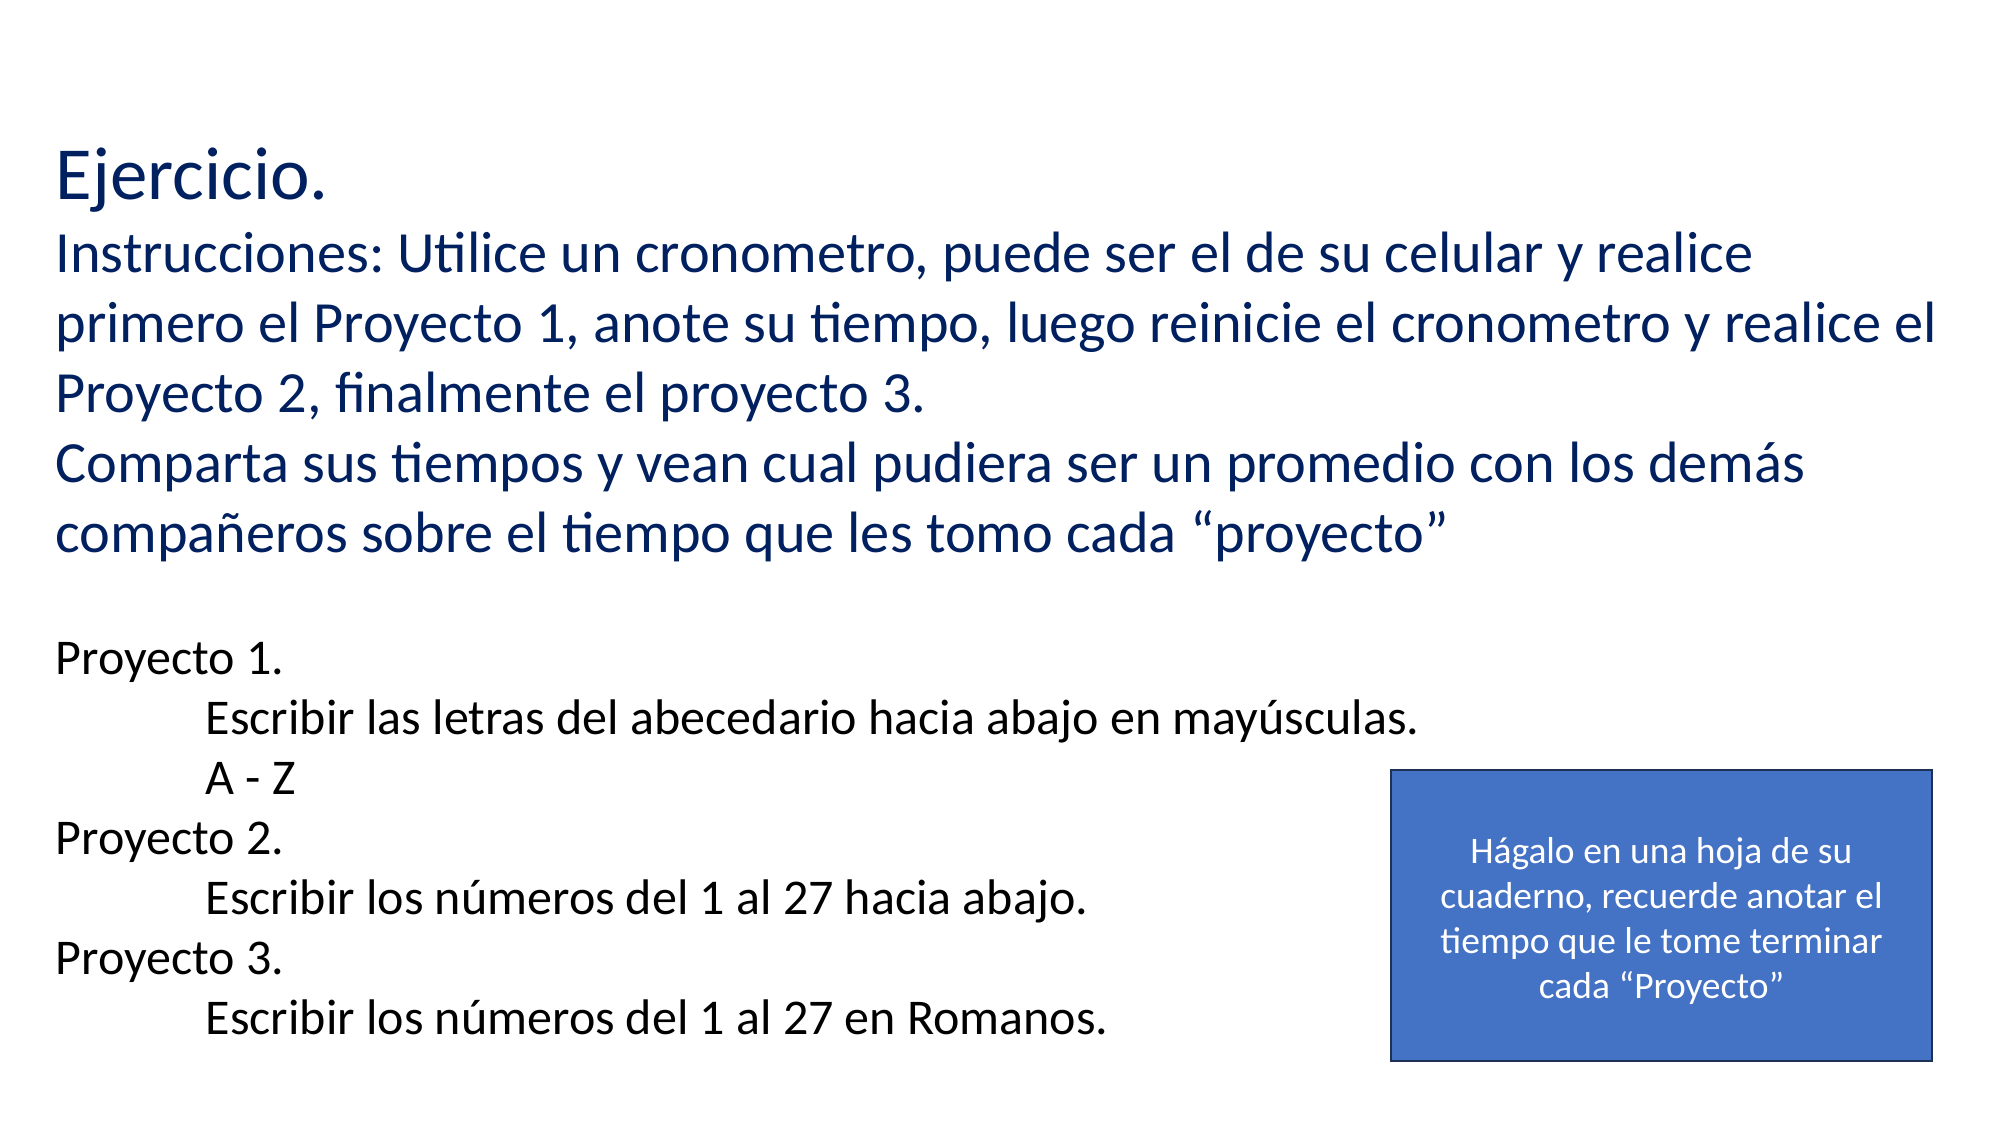

Ejercicio.
Instrucciones: Utilice un cronometro, puede ser el de su celular y realice primero el Proyecto 1, anote su tiempo, luego reinicie el cronometro y realice el Proyecto 2, finalmente el proyecto 3.
Comparta sus tiempos y vean cual pudiera ser un promedio con los demás compañeros sobre el tiempo que les tomo cada “proyecto”

Proyecto 1.
	Escribir las letras del abecedario hacia abajo en mayúsculas.
	A - Z
Proyecto 2.
	Escribir los números del 1 al 27 hacia abajo.
Proyecto 3.
	Escribir los números del 1 al 27 en Romanos.
Hágalo en una hoja de su cuaderno, recuerde anotar el tiempo que le tome terminar cada “Proyecto”